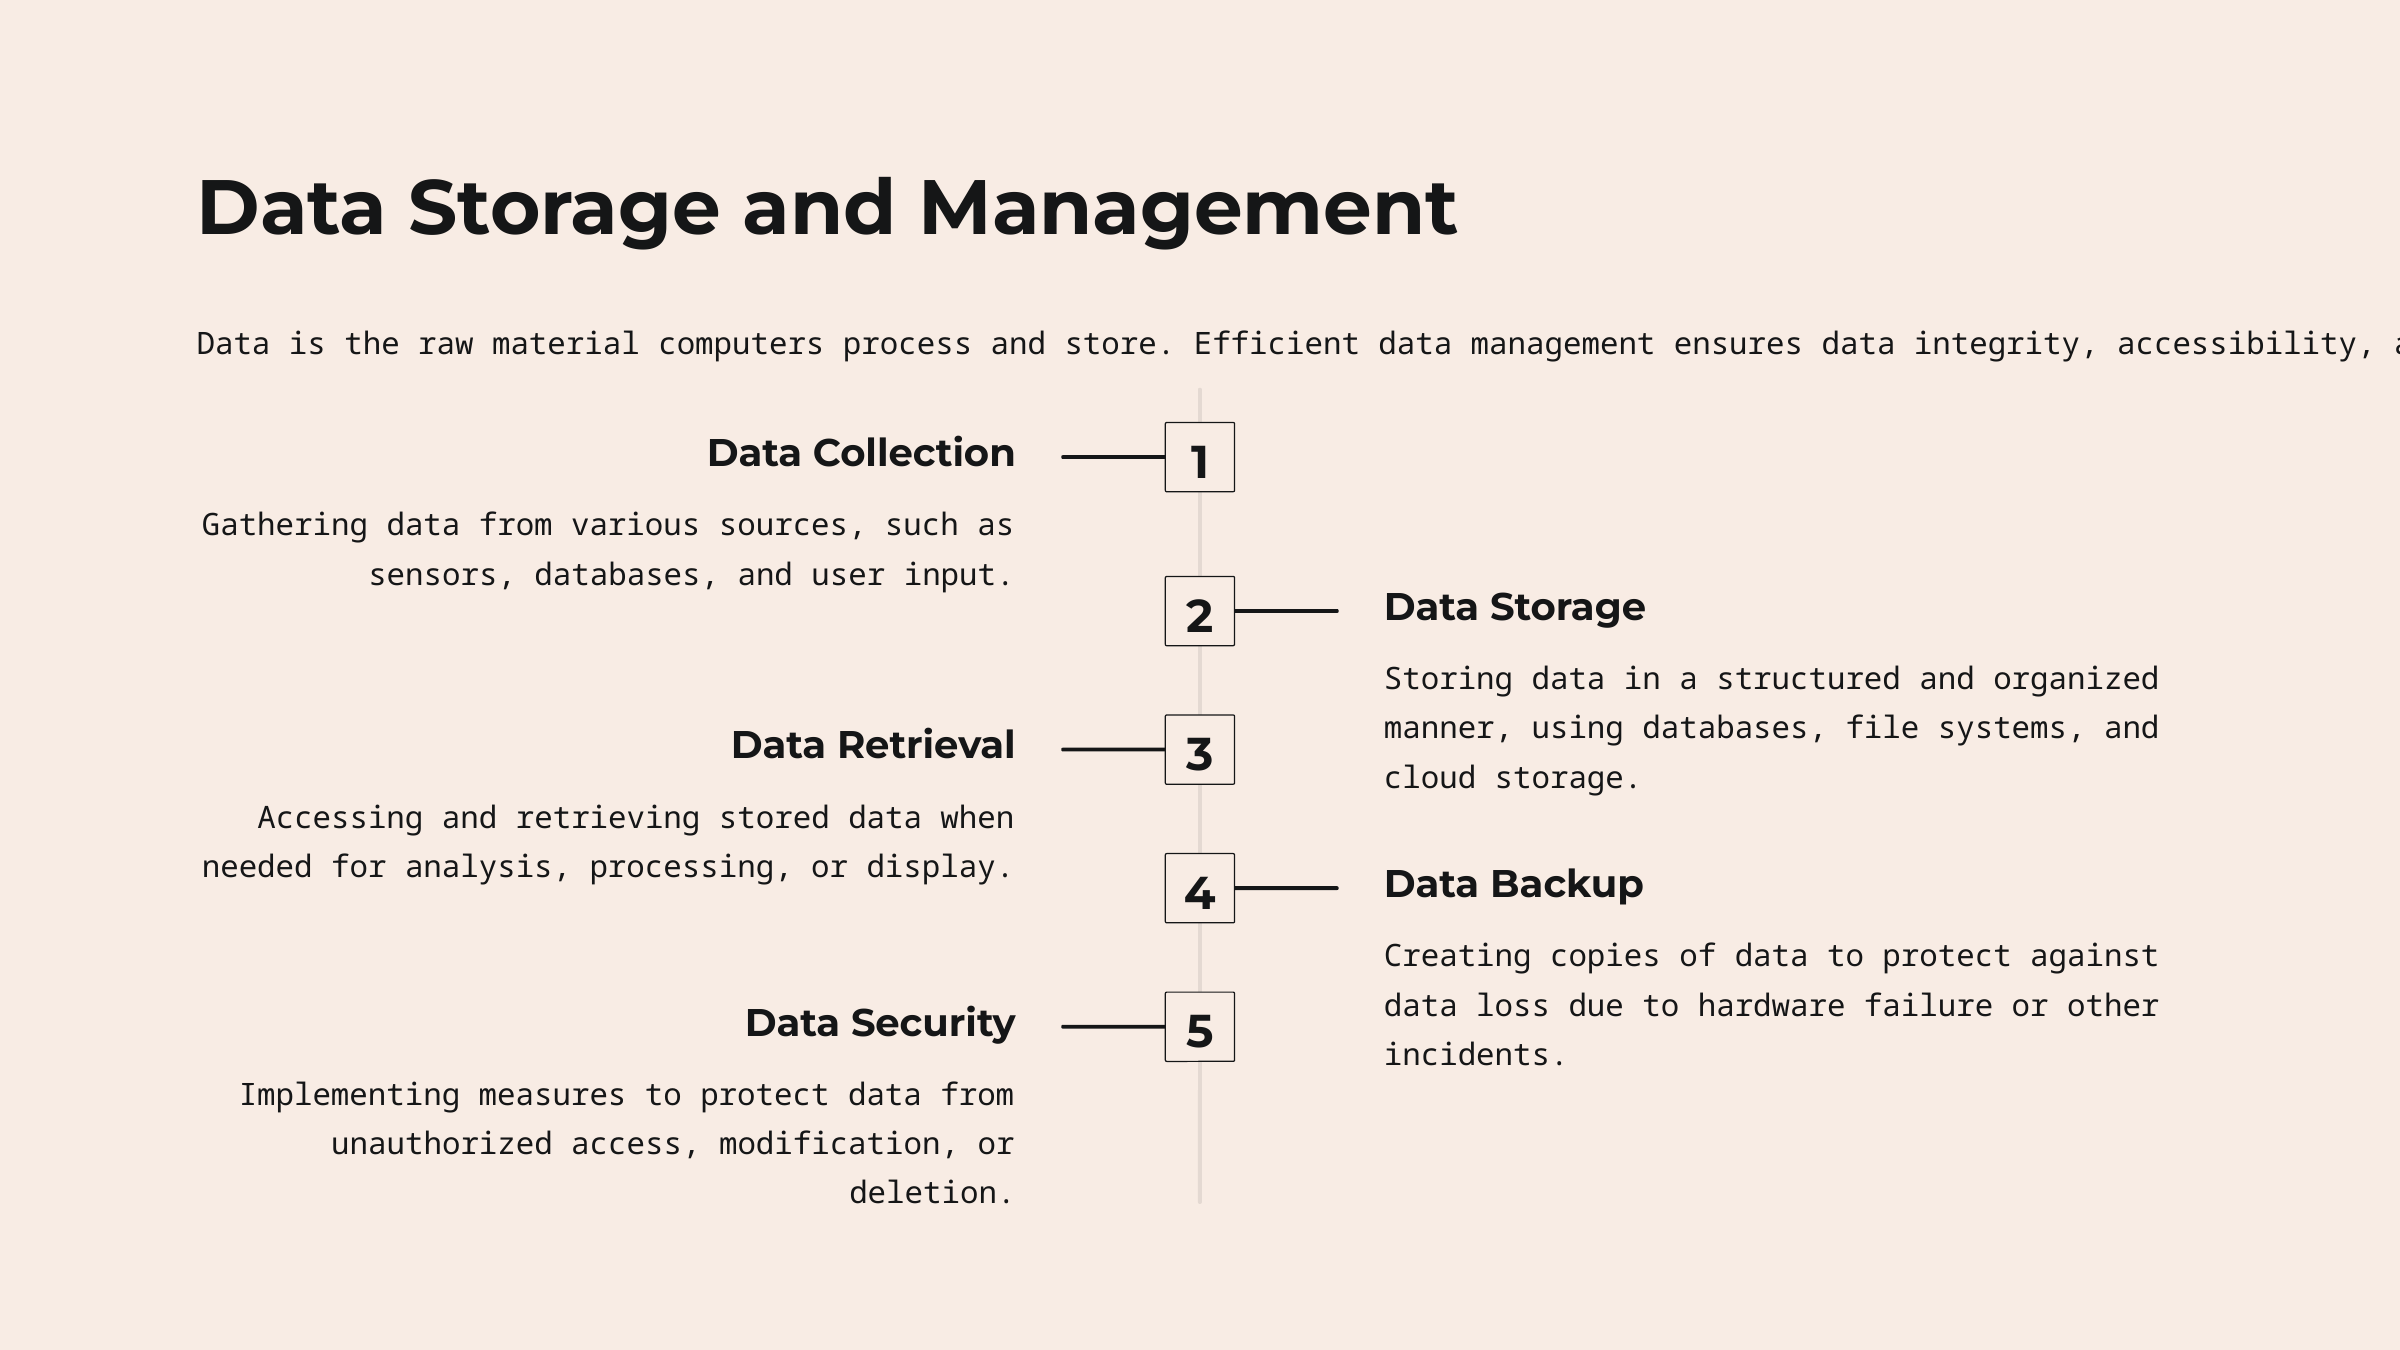

Data Storage and Management
Data is the raw material computers process and store. Efficient data management ensures data integrity, accessibility, and security.

Data Collection

1

Gathering data from various sources, such as sensors, databases, and user input.
Data Storage

2

Storing data in a structured and organized manner, using databases, file systems, and cloud storage.
Data Retrieval

3

Accessing and retrieving stored data when needed for analysis, processing, or display.
Data Backup

4

Creating copies of data to protect against data loss due to hardware failure or other incidents.
Data Security

5

Implementing measures to protect data from unauthorized access, modification, or deletion.